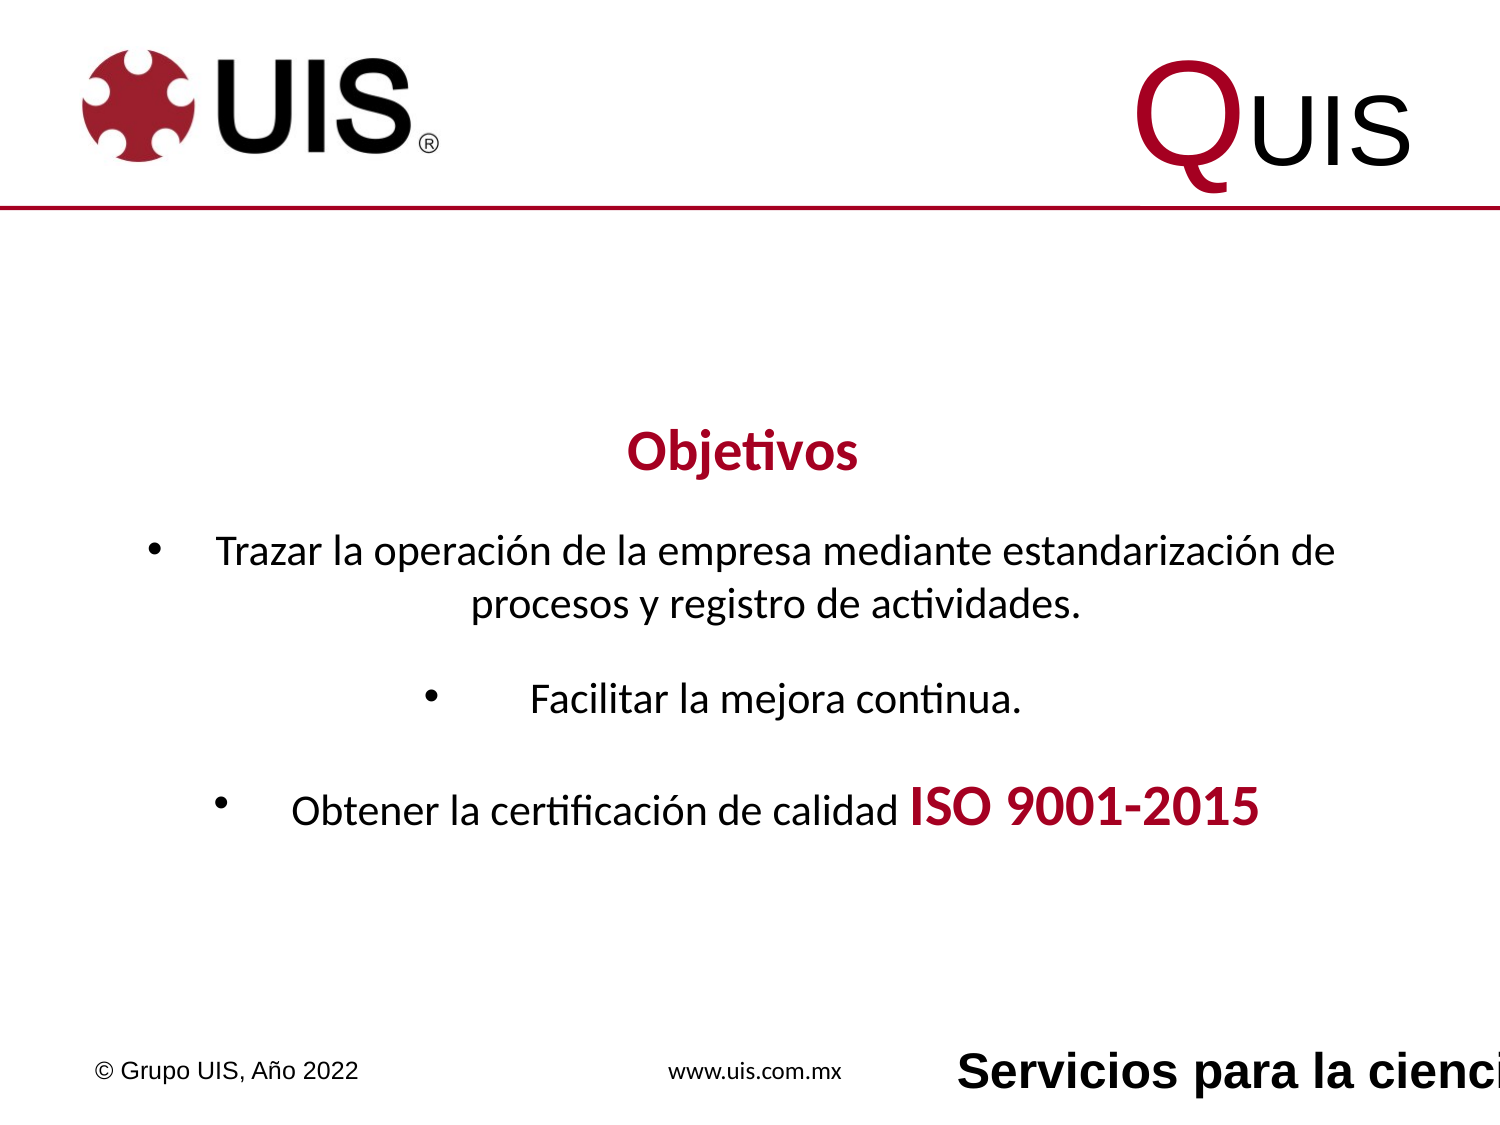

Objetivos

Trazar la operación de la empresa mediante estandarización de procesos y registro de actividades.

Facilitar la mejora continua.

Obtener la certificación de calidad ISO 9001-2015